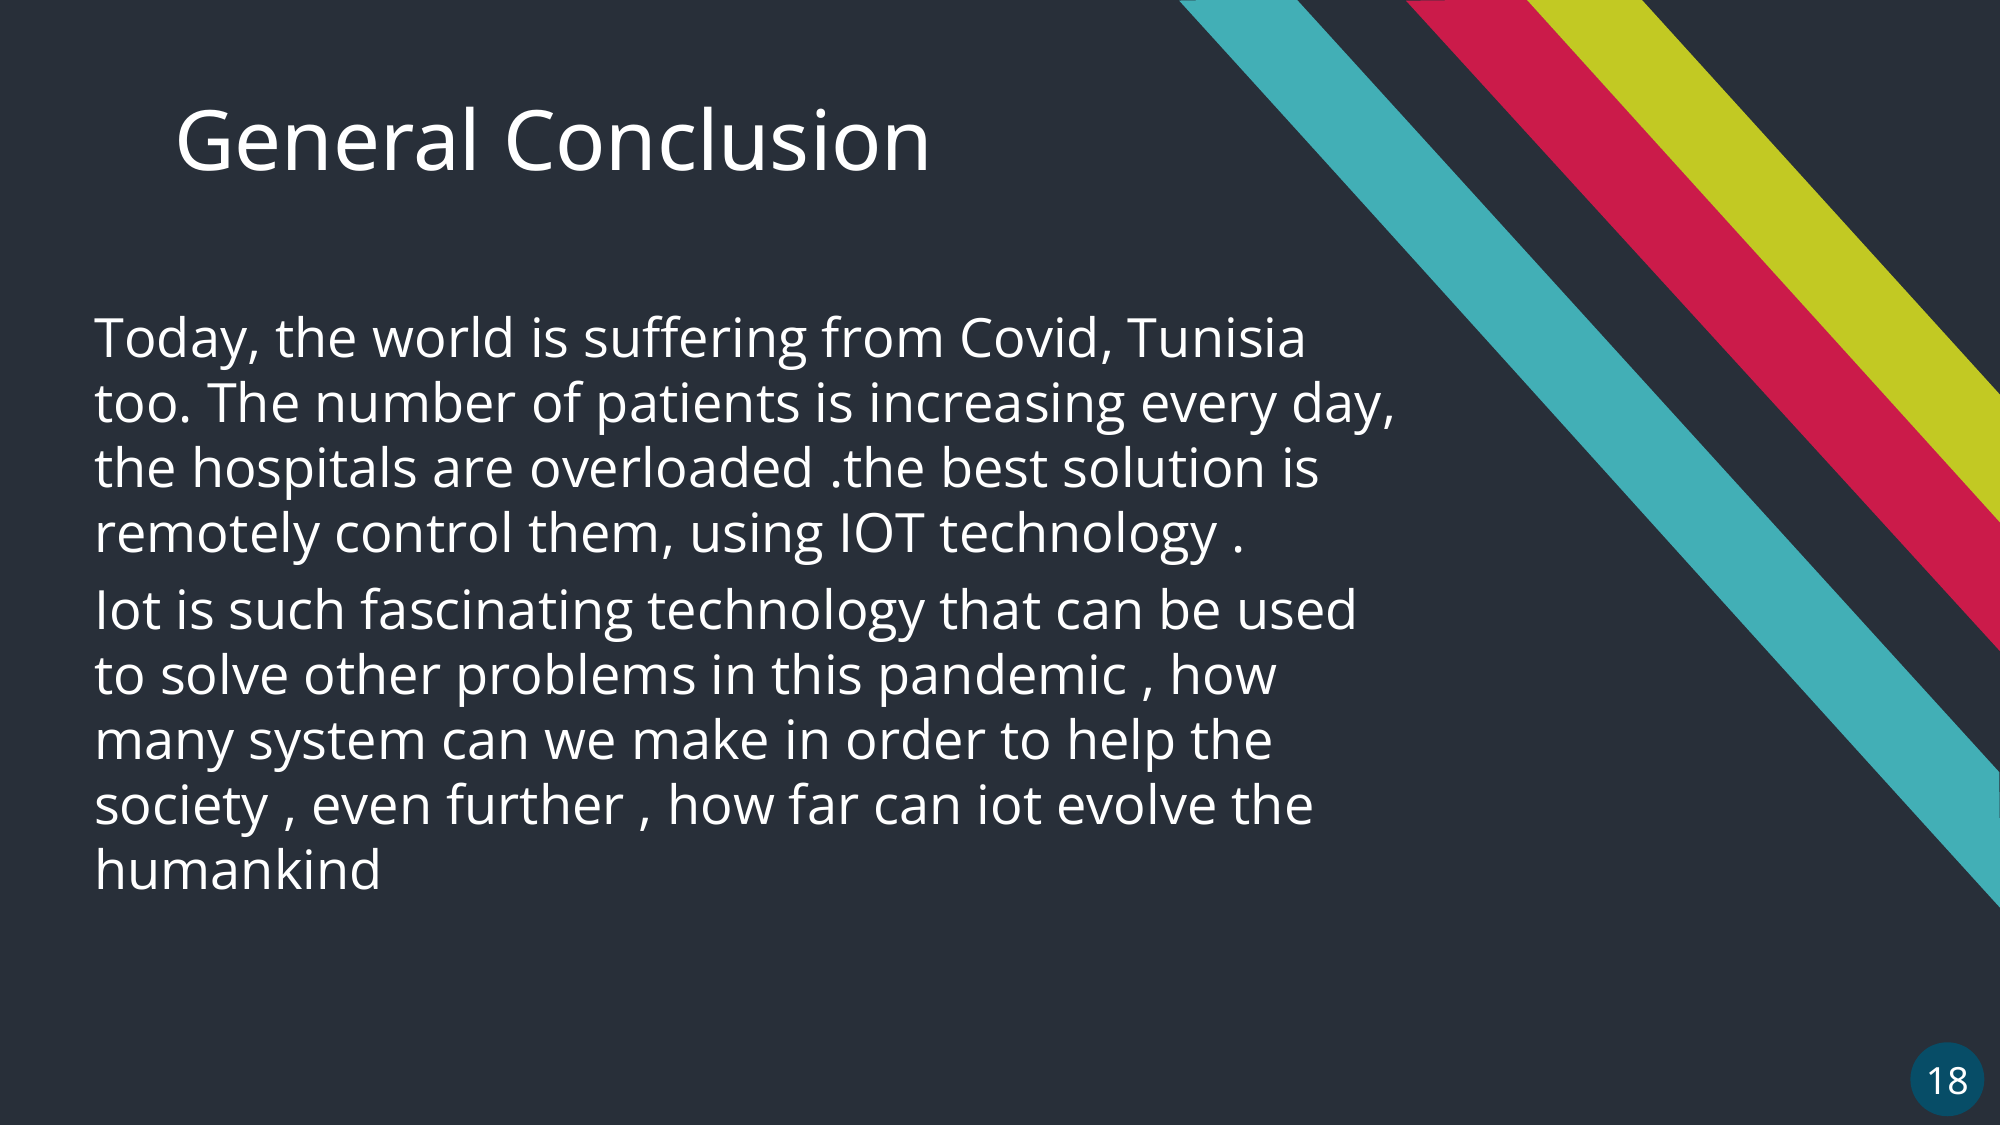

General Conclusion
Today, the world is suffering from Covid, Tunisia too. The number of patients is increasing every day, the hospitals are overloaded .the best solution is remotely control them, using IOT technology .
Iot is such fascinating technology that can be used to solve other problems in this pandemic , how many system can we make in order to help the society , even further , how far can iot evolve the humankind
18